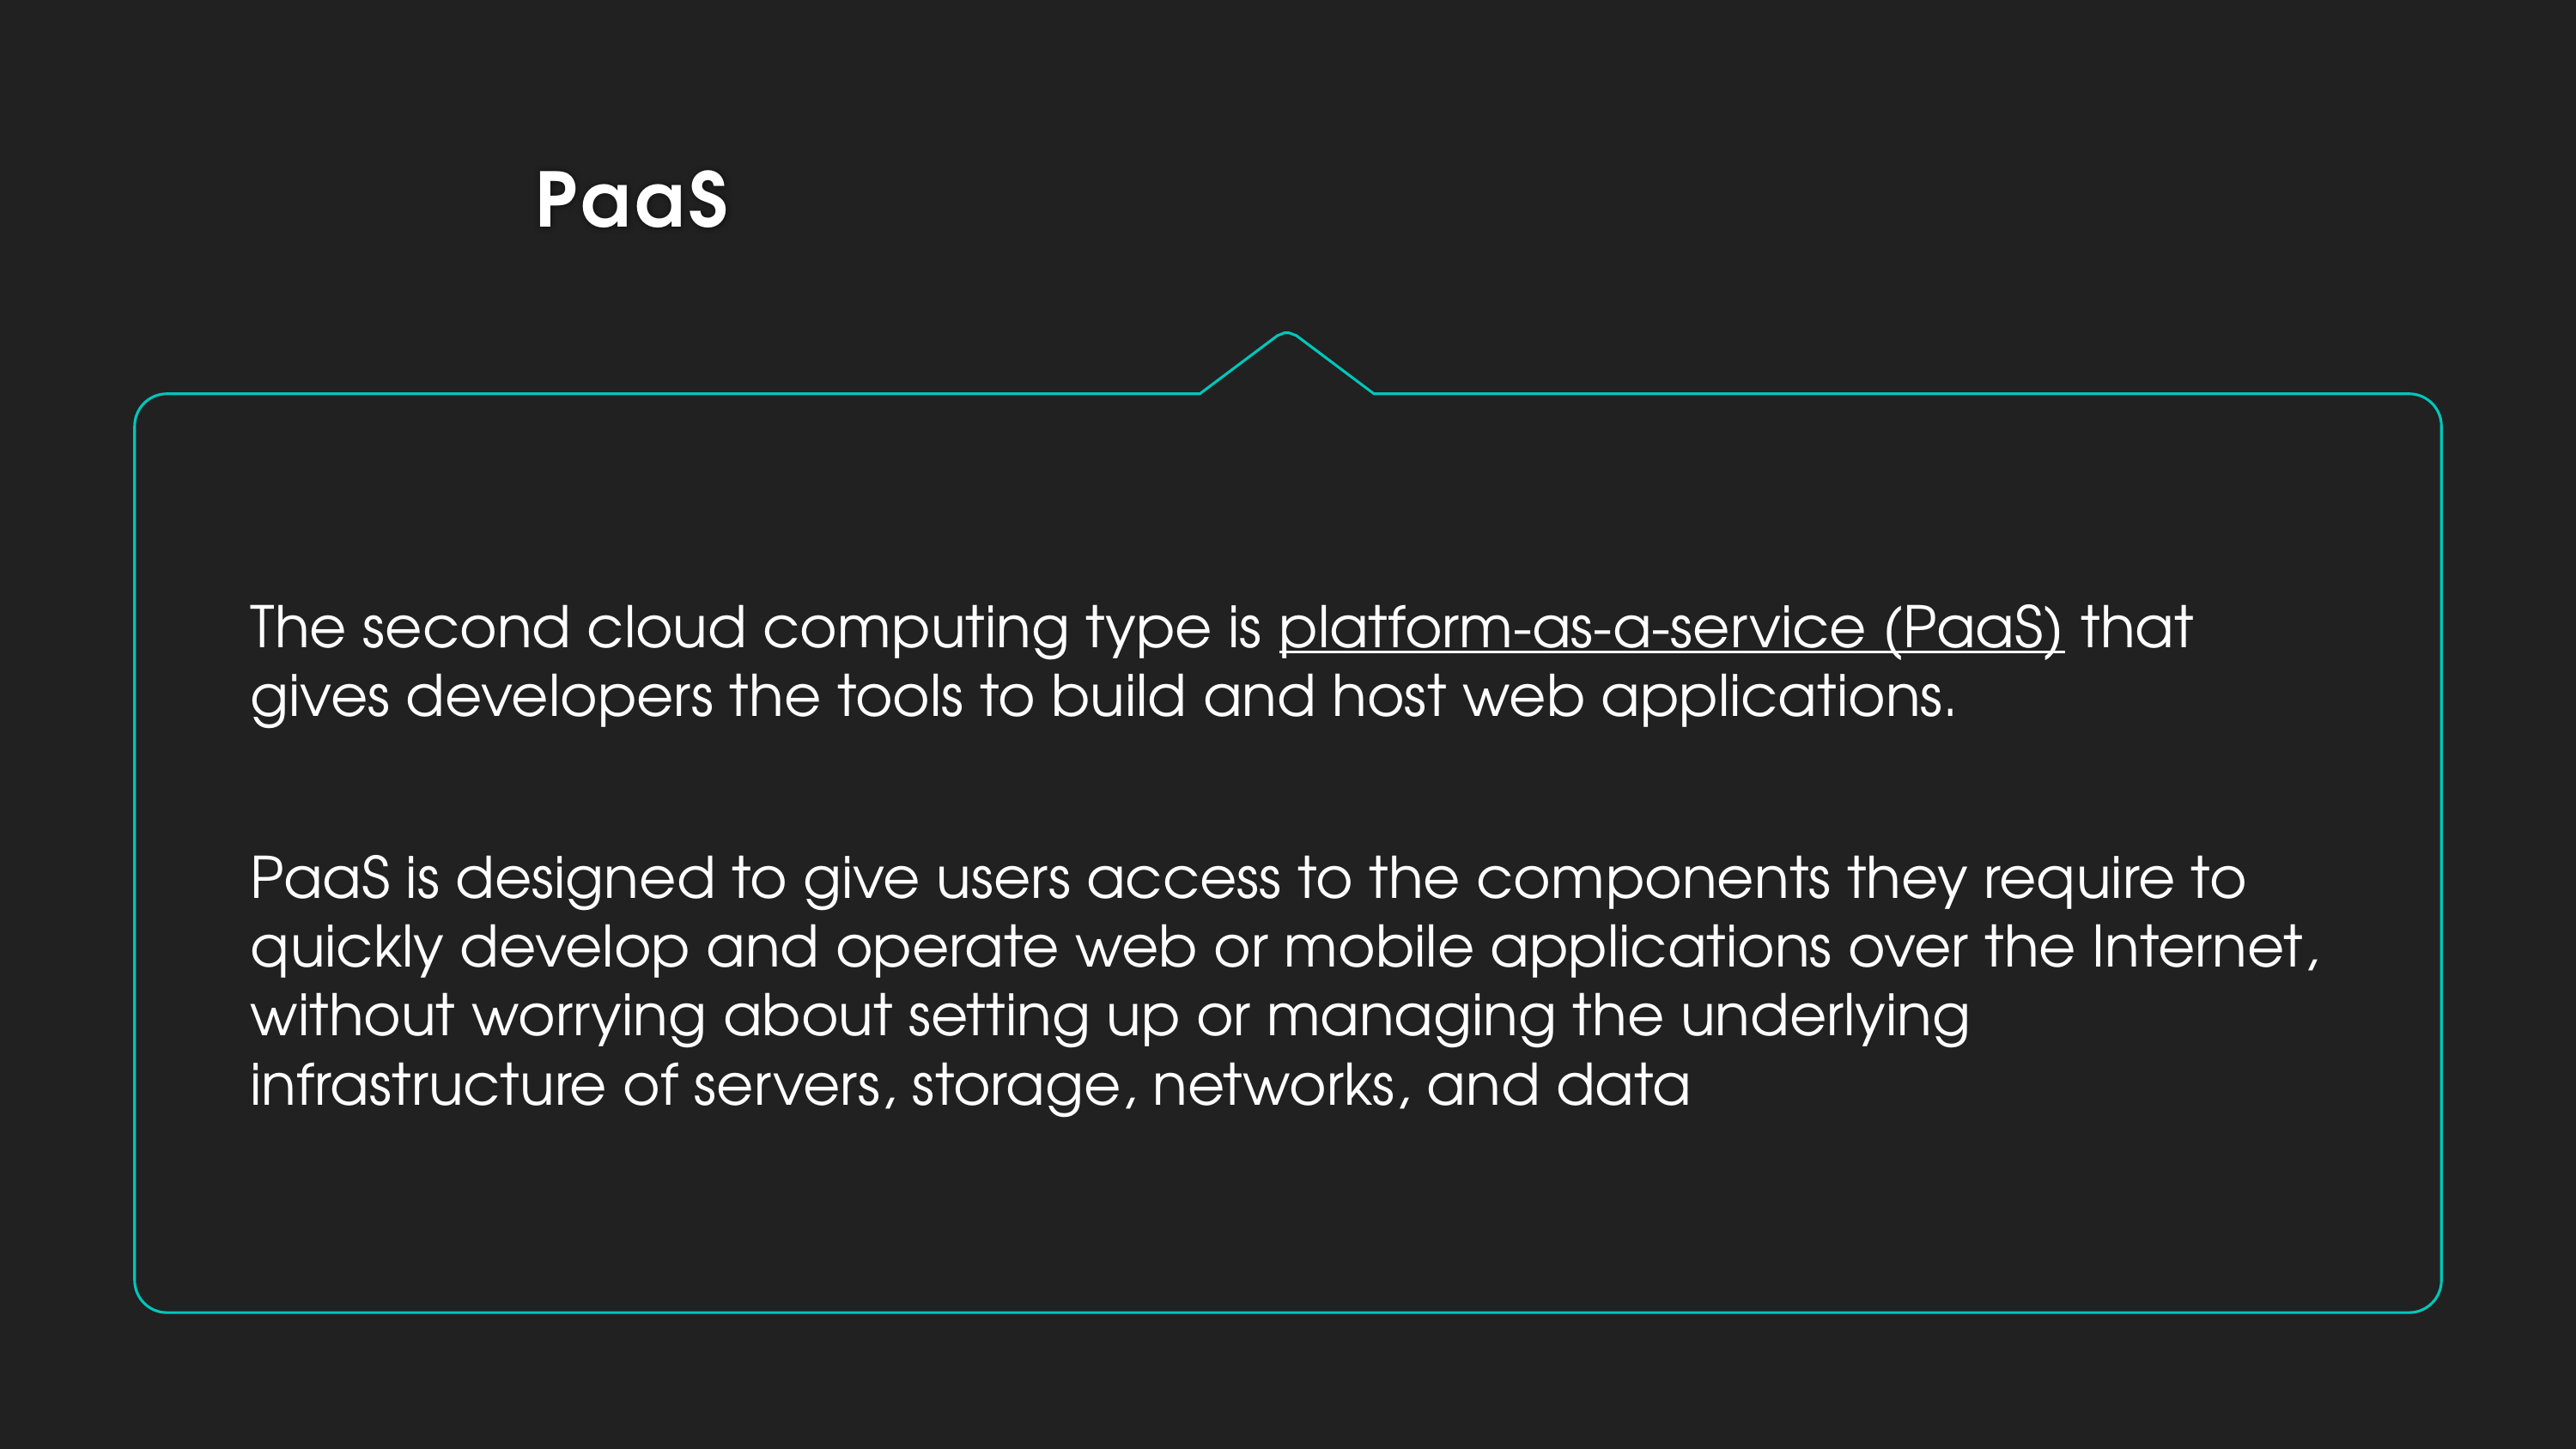

# PaaS

The second cloud computing type is platform-as-a-service (PaaS) that gives developers the tools to build and host web applications.

PaaS is designed to give users access to the components they require to quickly develop and operate web or mobile applications over the Internet, without worrying about setting up or managing the underlying infrastructure of servers, storage, networks, and data